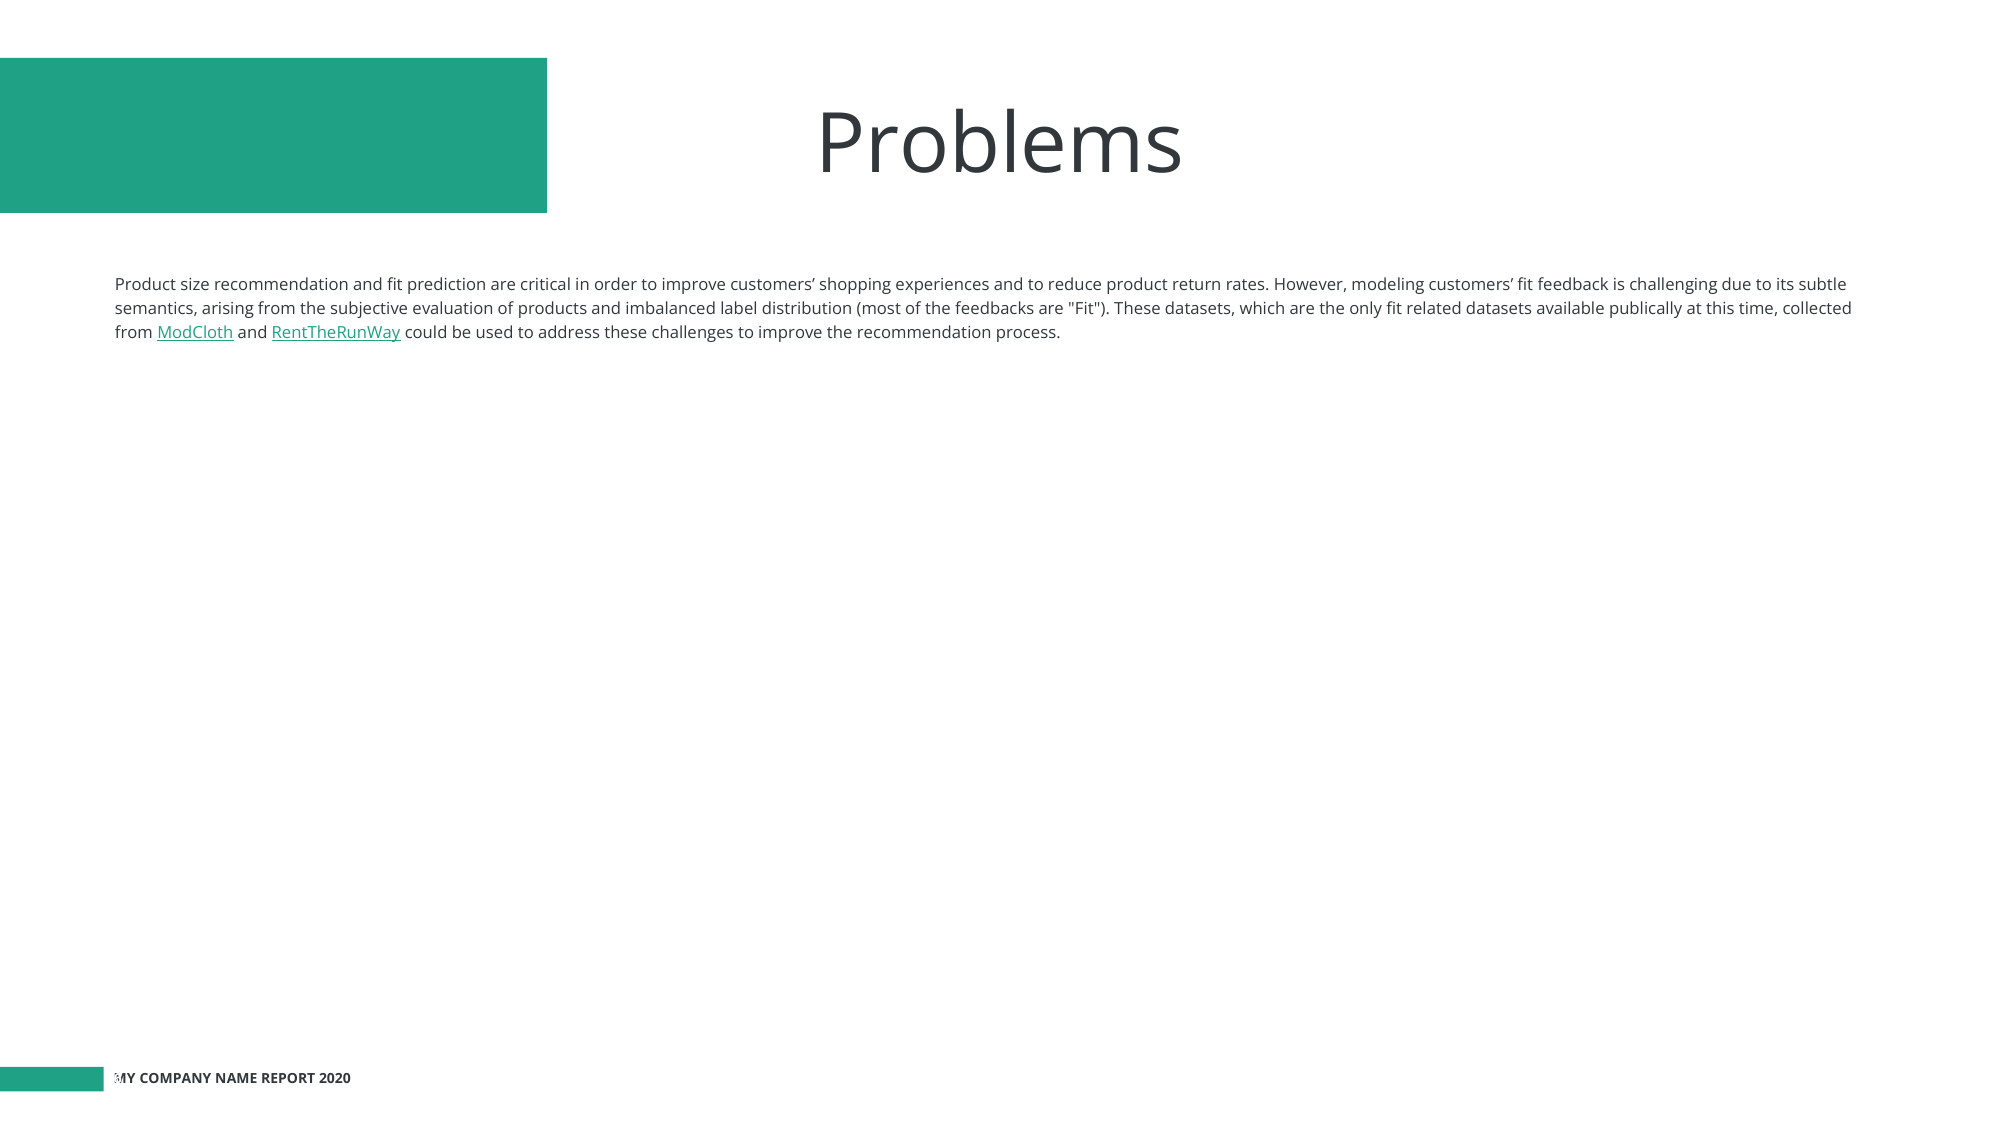

# Problems
Product size recommendation and fit prediction are critical in order to improve customers’ shopping experiences and to reduce product return rates. However, modeling customers’ fit feedback is challenging due to its subtle semantics, arising from the subjective evaluation of products and imbalanced label distribution (most of the feedbacks are "Fit"). These datasets, which are the only fit related datasets available publically at this time, collected from ModCloth and RentTheRunWay could be used to address these challenges to improve the recommendation process.